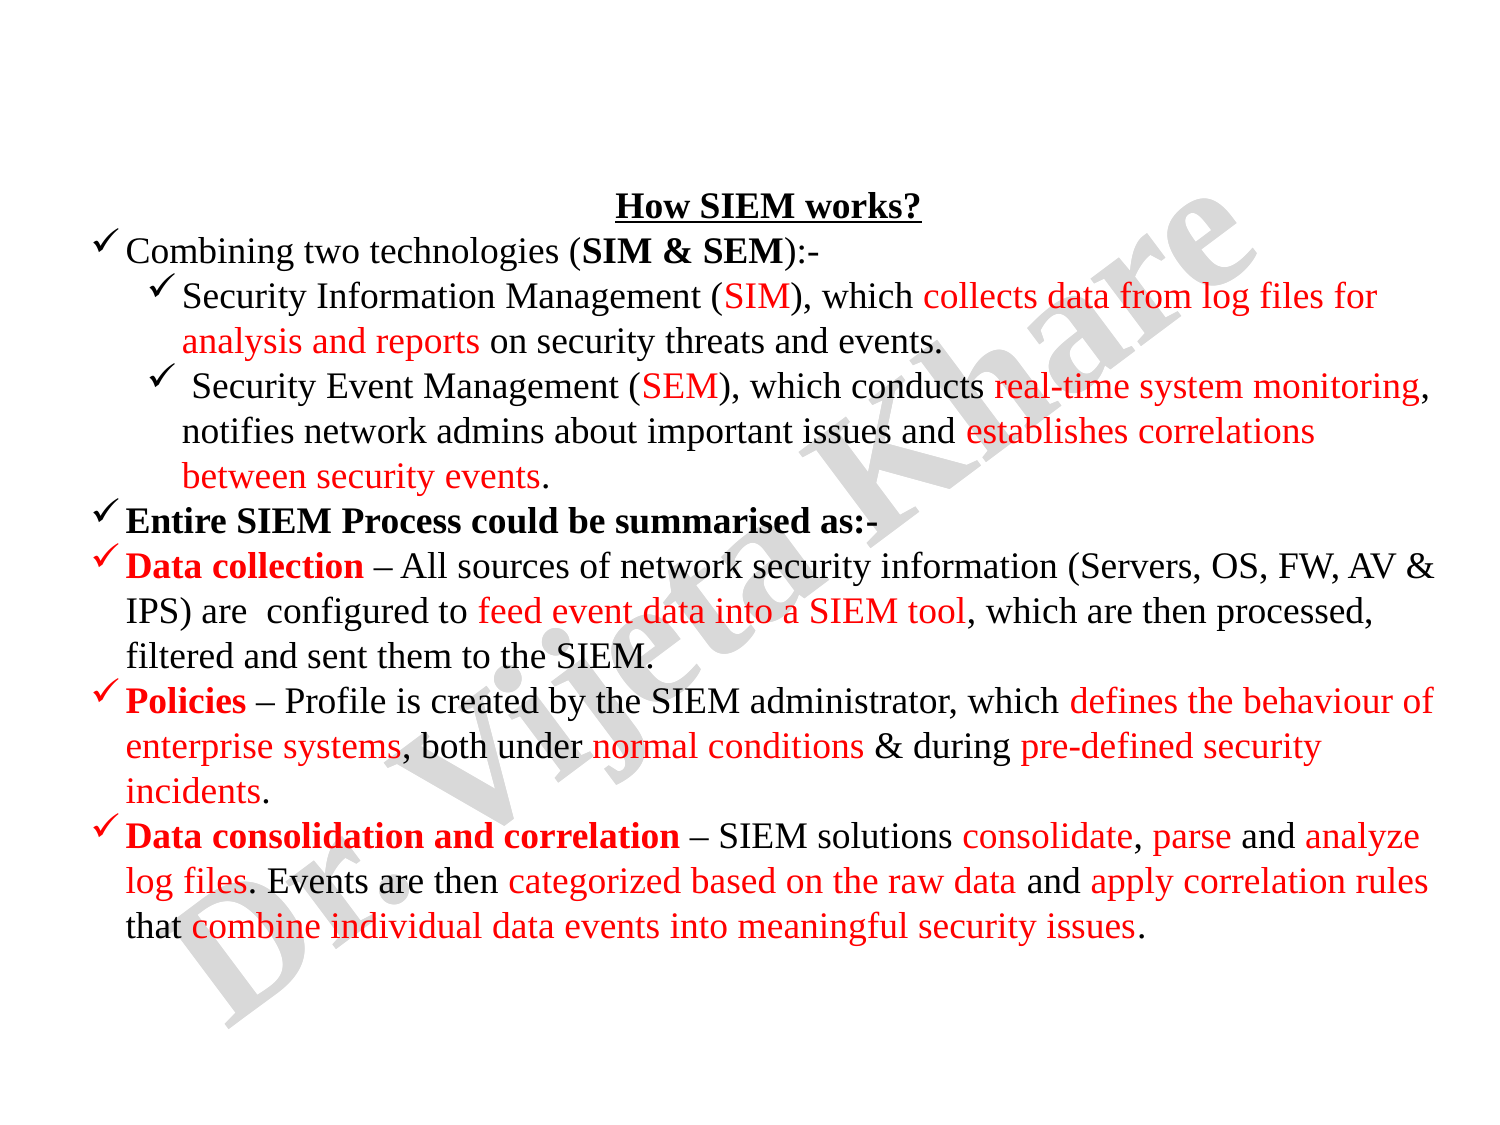

How SIEM works?
Combining two technologies (SIM & SEM):-
Security Information Management (SIM), which collects data from log files for analysis and reports on security threats and events.
 Security Event Management (SEM), which conducts real-time system monitoring, notifies network admins about important issues and establishes correlations between security events.
Entire SIEM Process could be summarised as:-
Data collection – All sources of network security information (Servers, OS, FW, AV & IPS) are  configured to feed event data into a SIEM tool, which are then processed, filtered and sent them to the SIEM.
Policies – Profile is created by the SIEM administrator, which defines the behaviour of enterprise systems, both under normal conditions & during pre-defined security incidents.
Data consolidation and correlation – SIEM solutions consolidate, parse and analyze log files. Events are then categorized based on the raw data and apply correlation rules that combine individual data events into meaningful security issues.